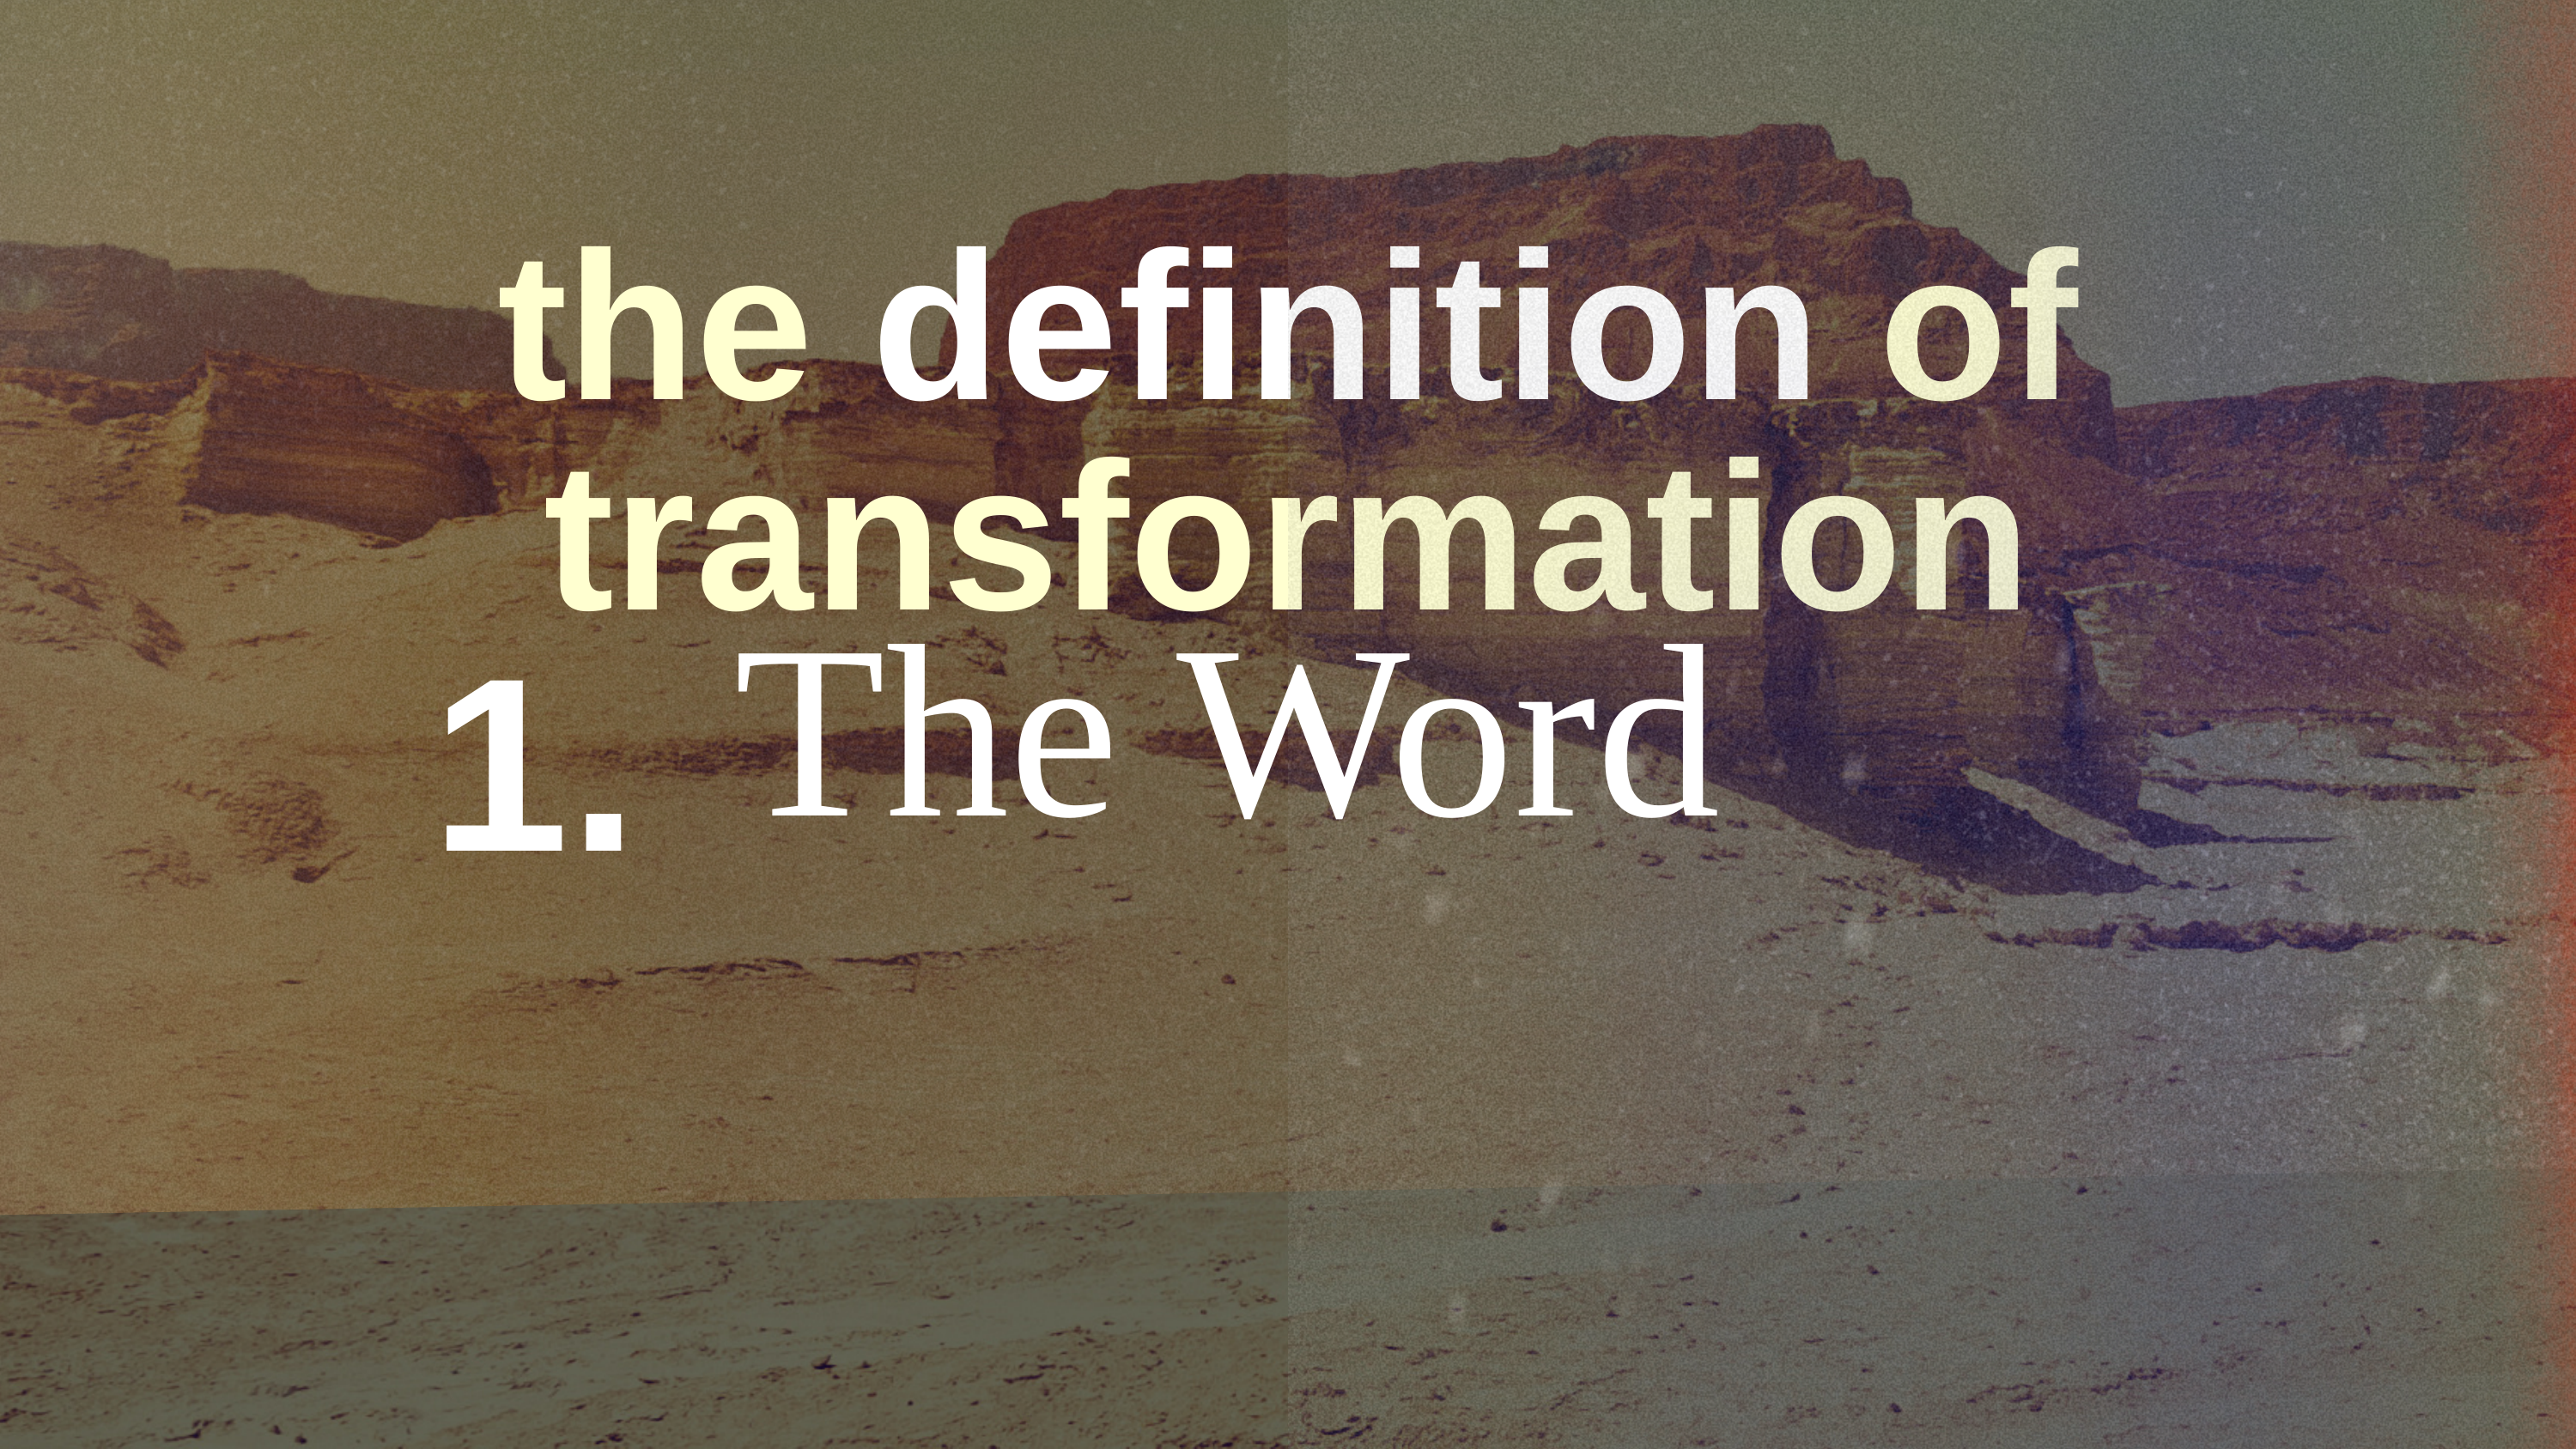

the definition of transformation
The Word
1.